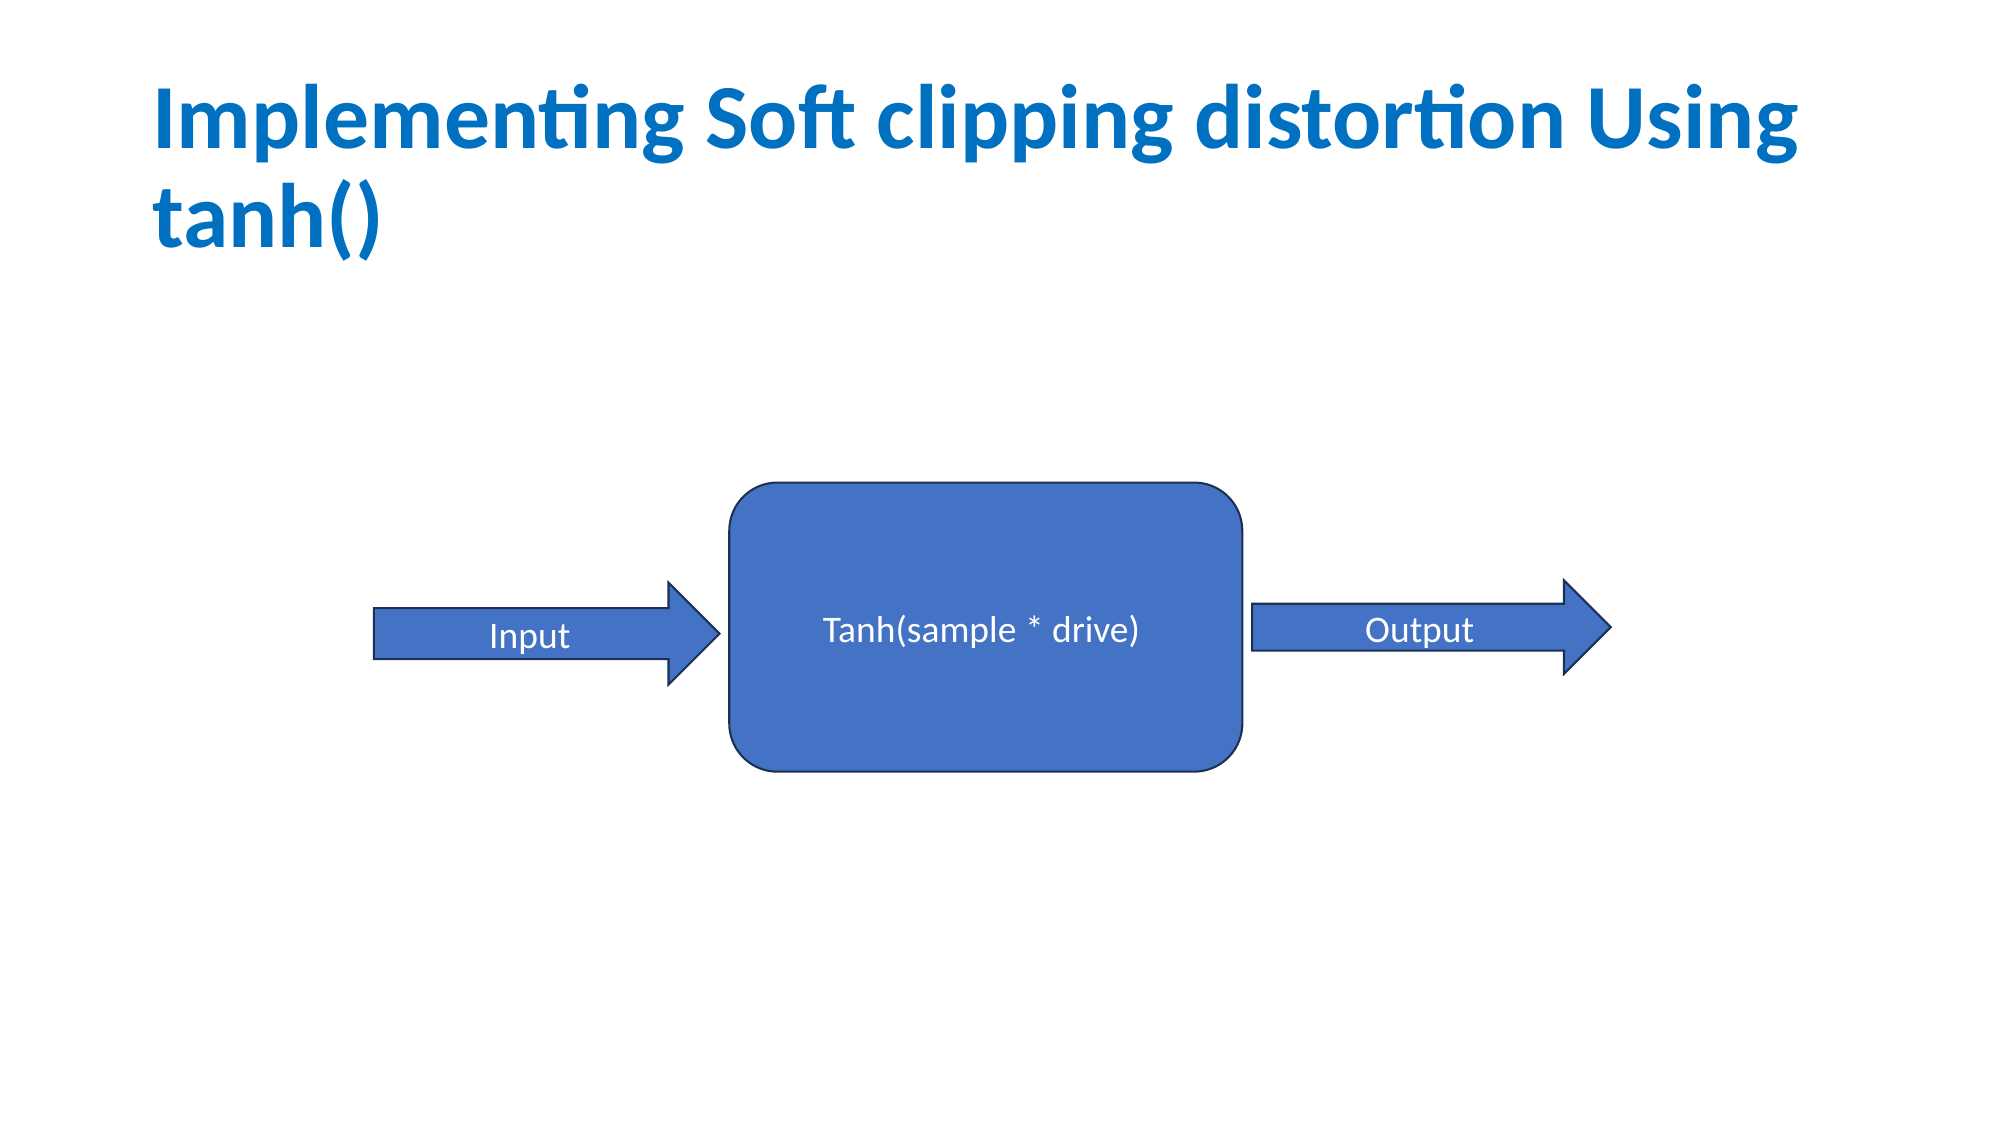

# Implementing Soft clipping distortion Using tanh()
Tanh(sample * drive)
Output
Input